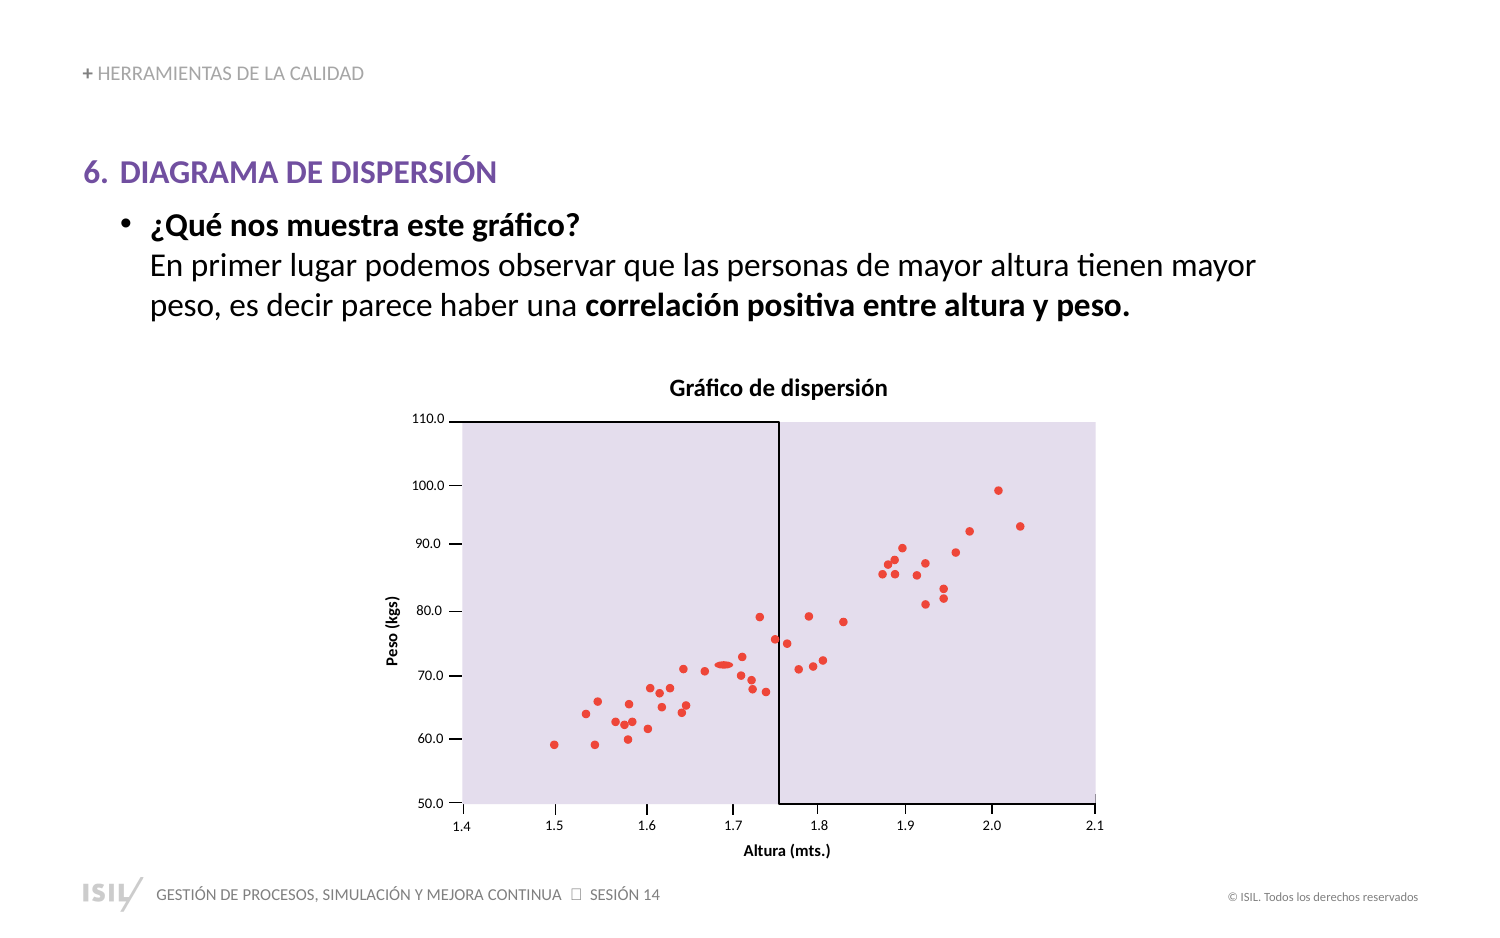

+ HERRAMIENTAS DE LA CALIDAD

DIAGRAMA DE DISPERSIÓN
¿Qué nos muestra este gráfico?
En primer lugar podemos observar que las personas de mayor altura tienen mayor peso, es decir parece haber una correlación positiva entre altura y peso.
Gráfico de dispersión
110.0

100.0

90.0

80.0

Peso (kgs)

70.0

60.0

50.0
1.5
1.6
1.7
1.8
1.9
2.0
2.1
1.4
Altura (mts.)